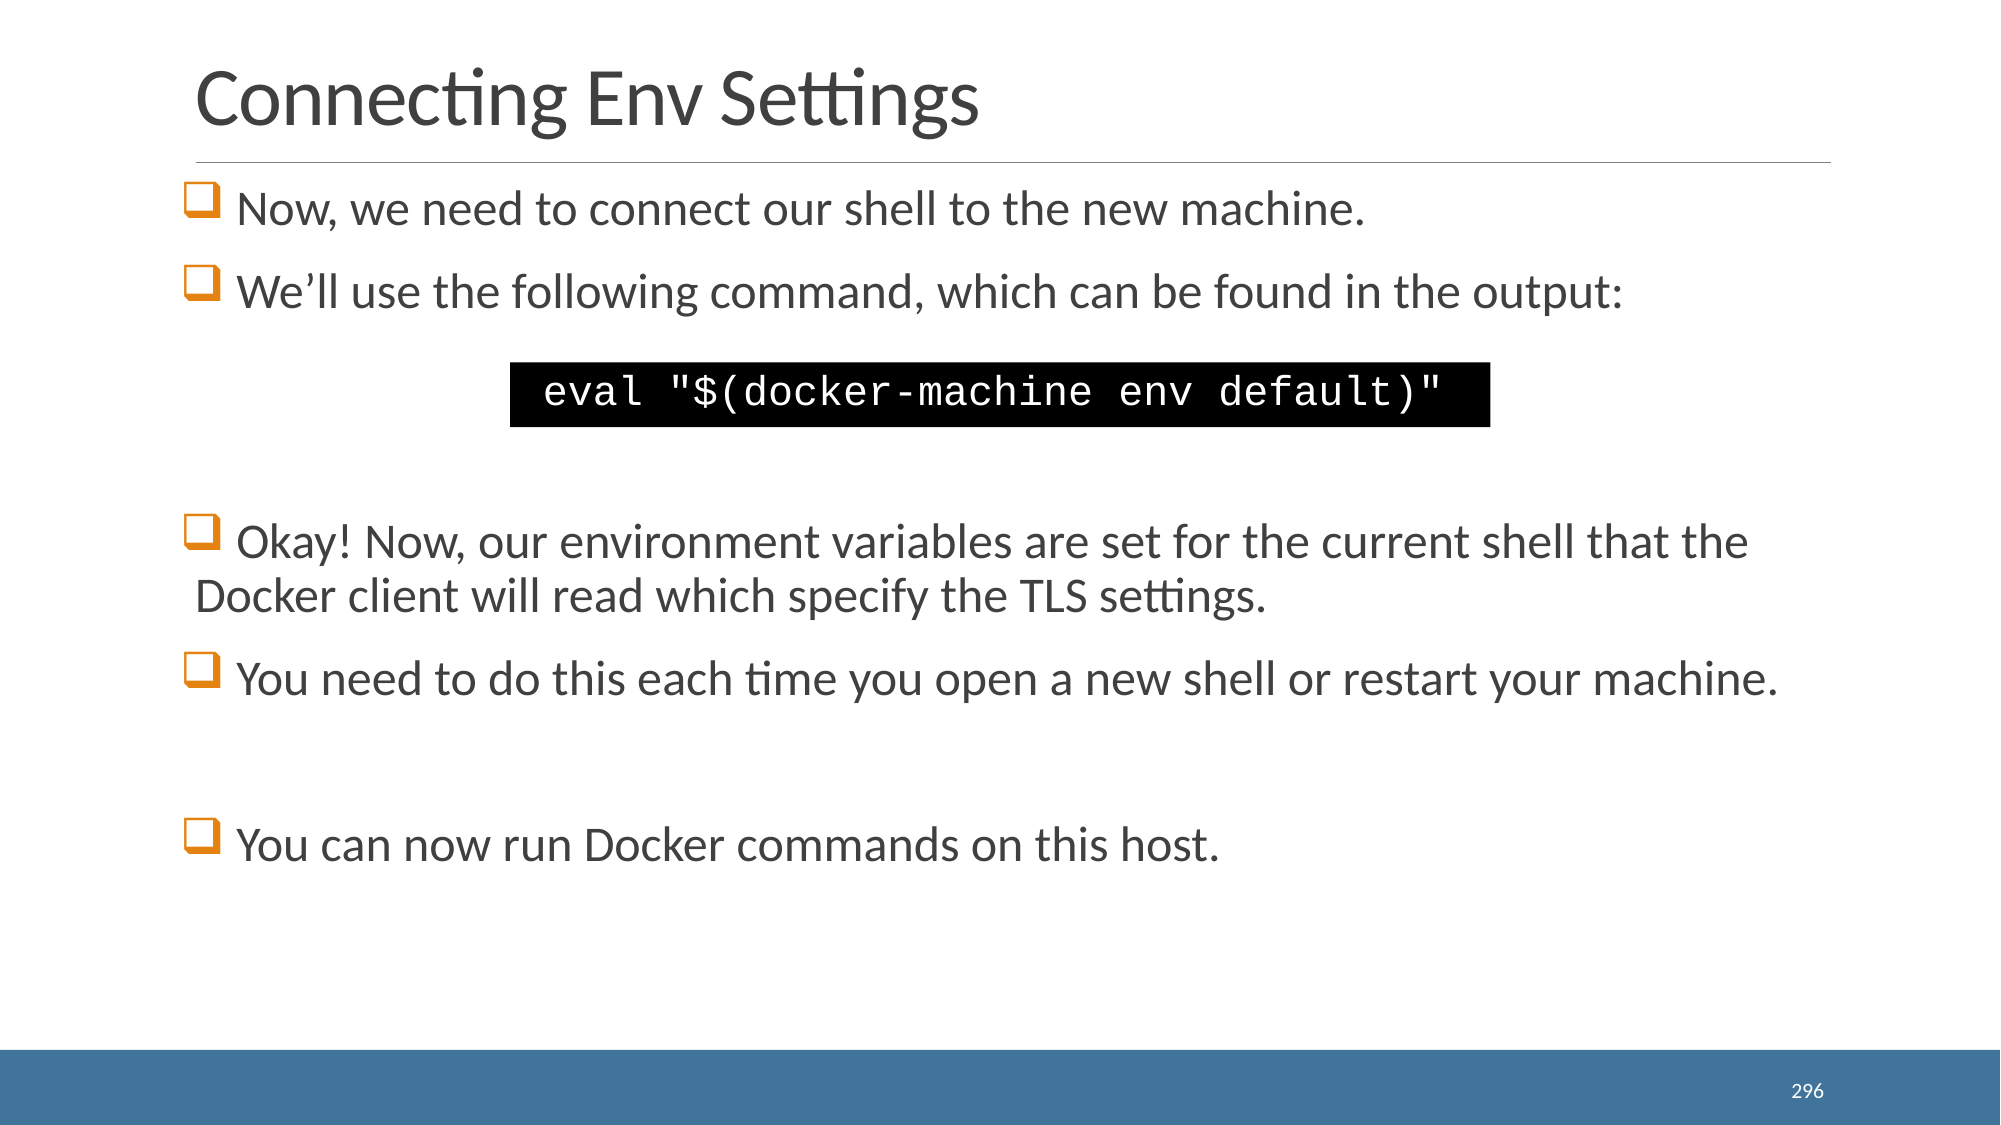

# Connecting Env Settings
 Now, we need to connect our shell to the new machine.
 We’ll use the following command, which can be found in the output:

 Okay! Now, our environment variables are set for the current shell that the Docker client will read which specify the TLS settings.
 You need to do this each time you open a new shell or restart your machine.

 You can now run Docker commands on this host.

eval "$(docker-machine env default)"

296